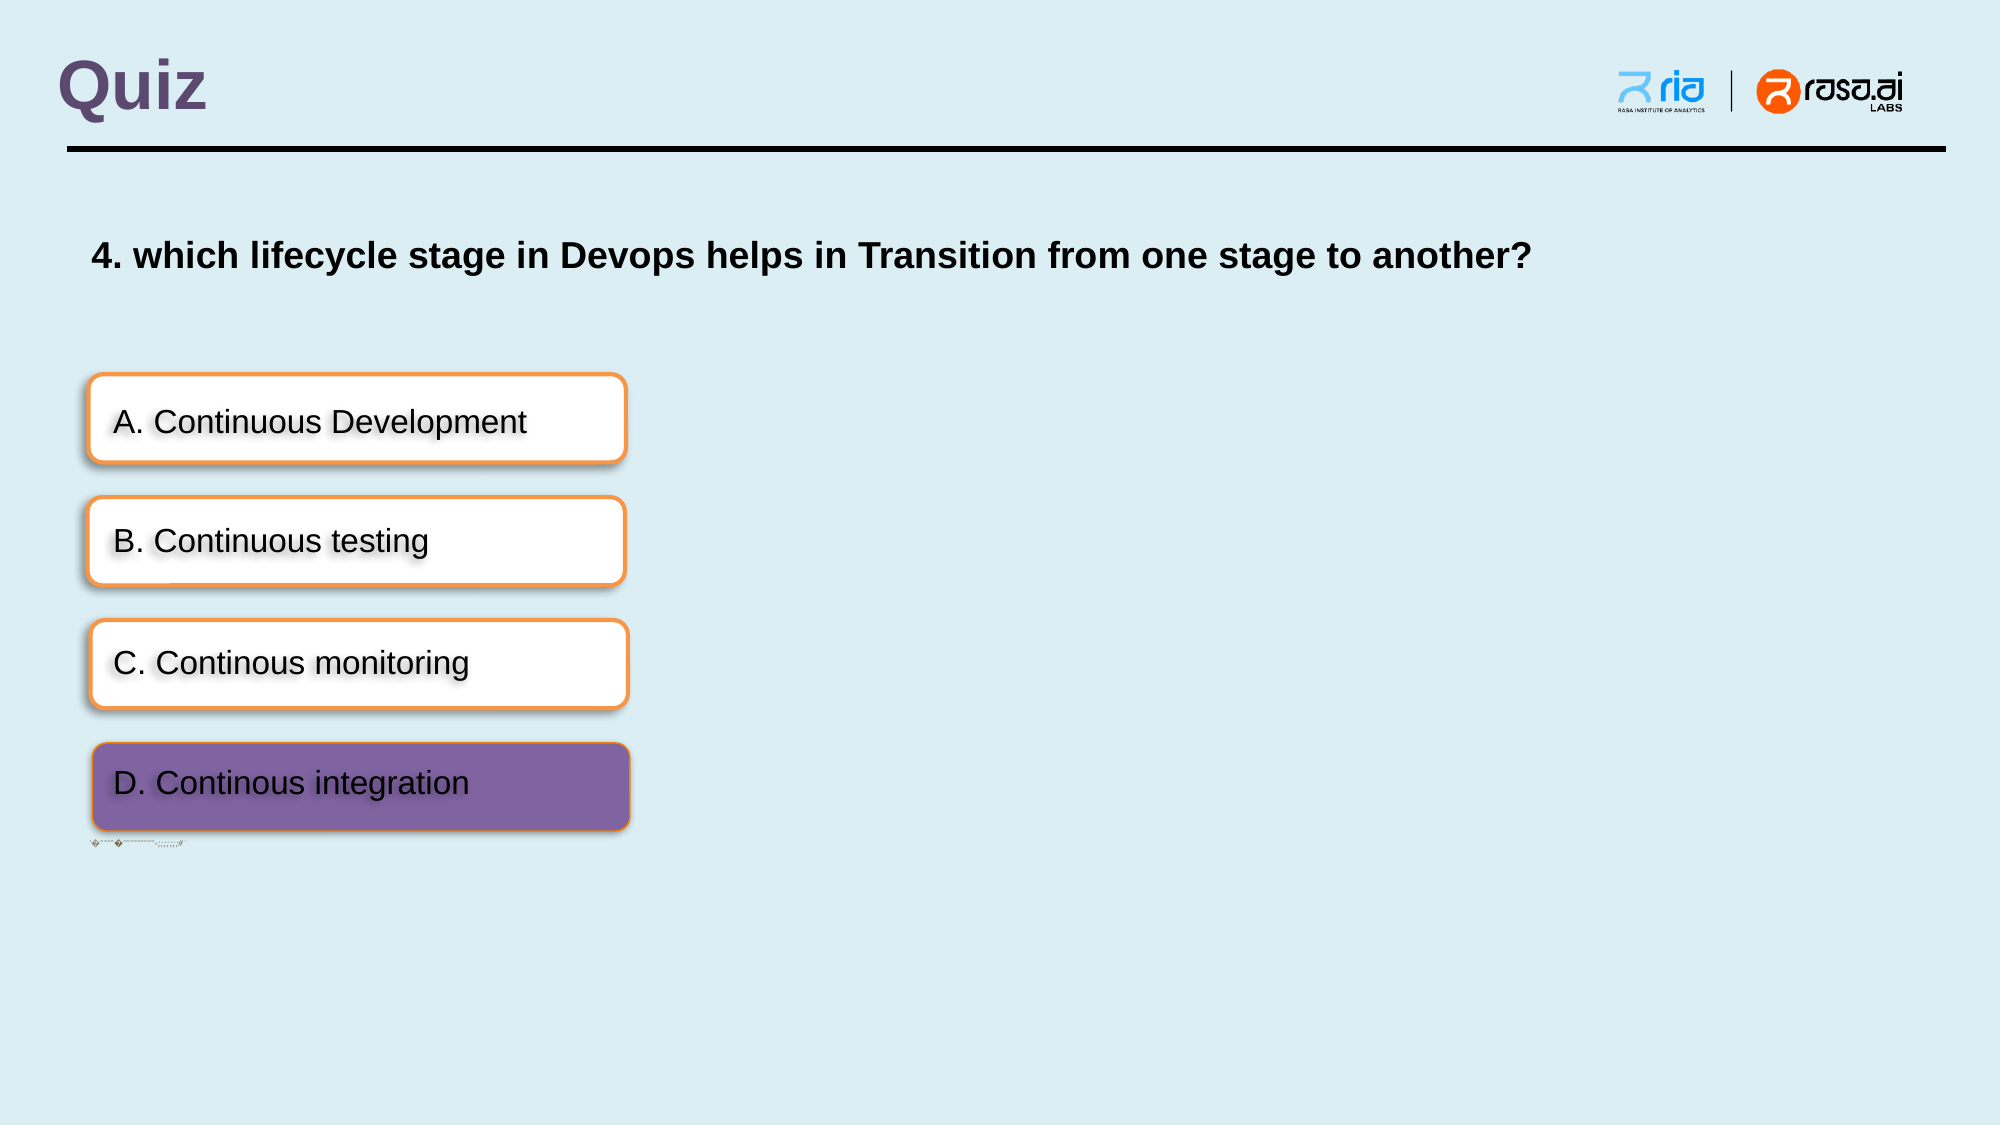

# Quiz

4. which lifecycle stage in Devops helps in Transition from one stage to another?

A. Continuous Development

B. Continuous testing

C. Continous monitoring

D. Continous integration
'�====�=========-;;;;;;;#"